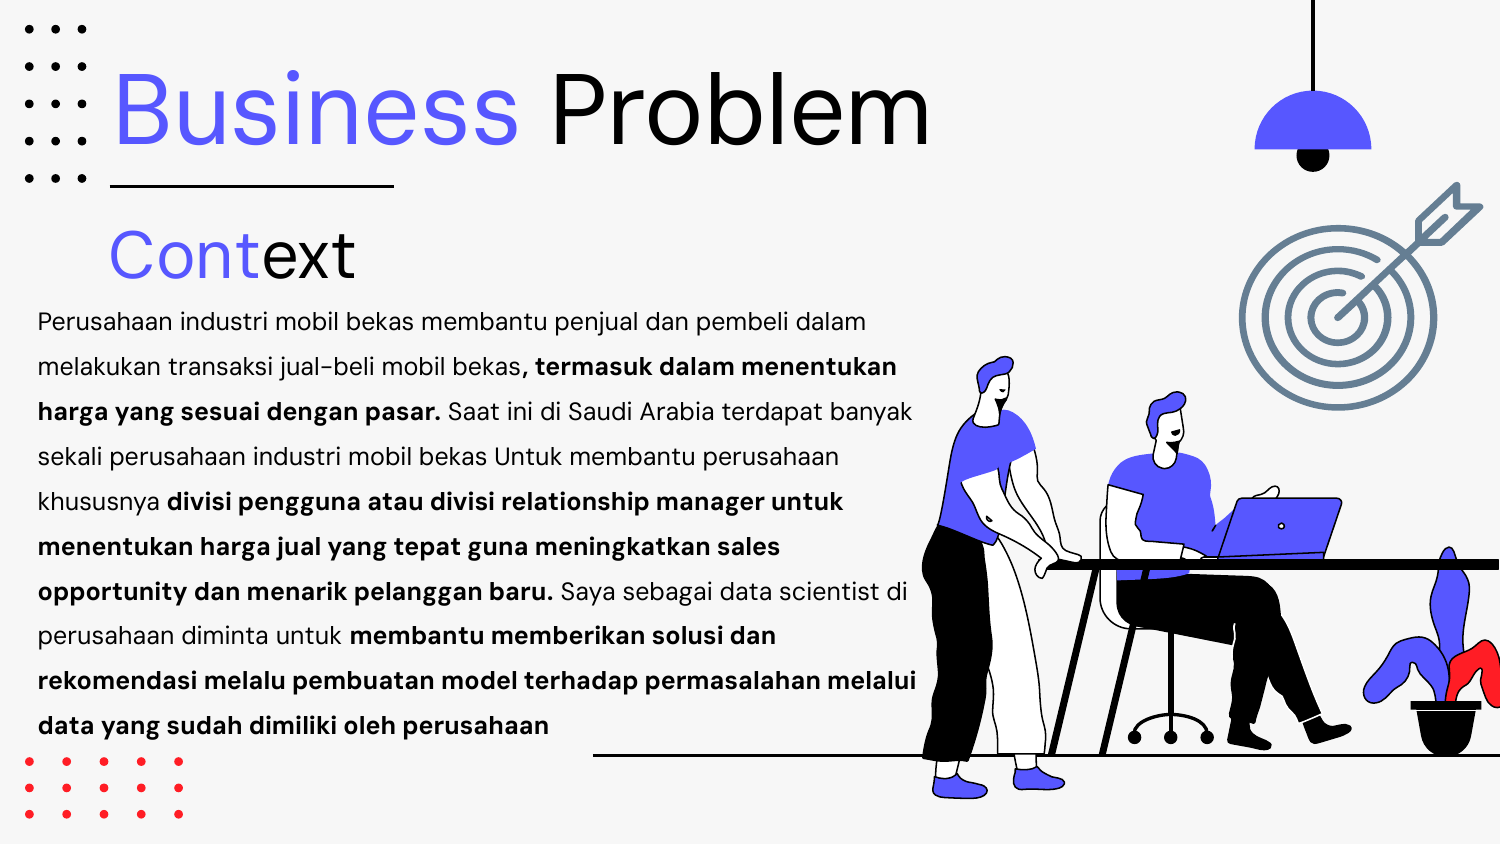

Business Problem
Context

# Perusahaan industri mobil bekas membantu penjual dan pembeli dalam melakukan transaksi jual-beli mobil bekas, termasuk dalam menentukan harga yang sesuai dengan pasar. Saat ini di Saudi Arabia terdapat banyak sekali perusahaan industri mobil bekas Untuk membantu perusahaan khususnya divisi pengguna atau divisi relationship manager untuk menentukan harga jual yang tepat guna meningkatkan sales opportunity dan menarik pelanggan baru. Saya sebagai data scientist di perusahaan diminta untuk membantu memberikan solusi dan rekomendasi melalu pembuatan model terhadap permasalahan melalui data yang sudah dimiliki oleh perusahaan